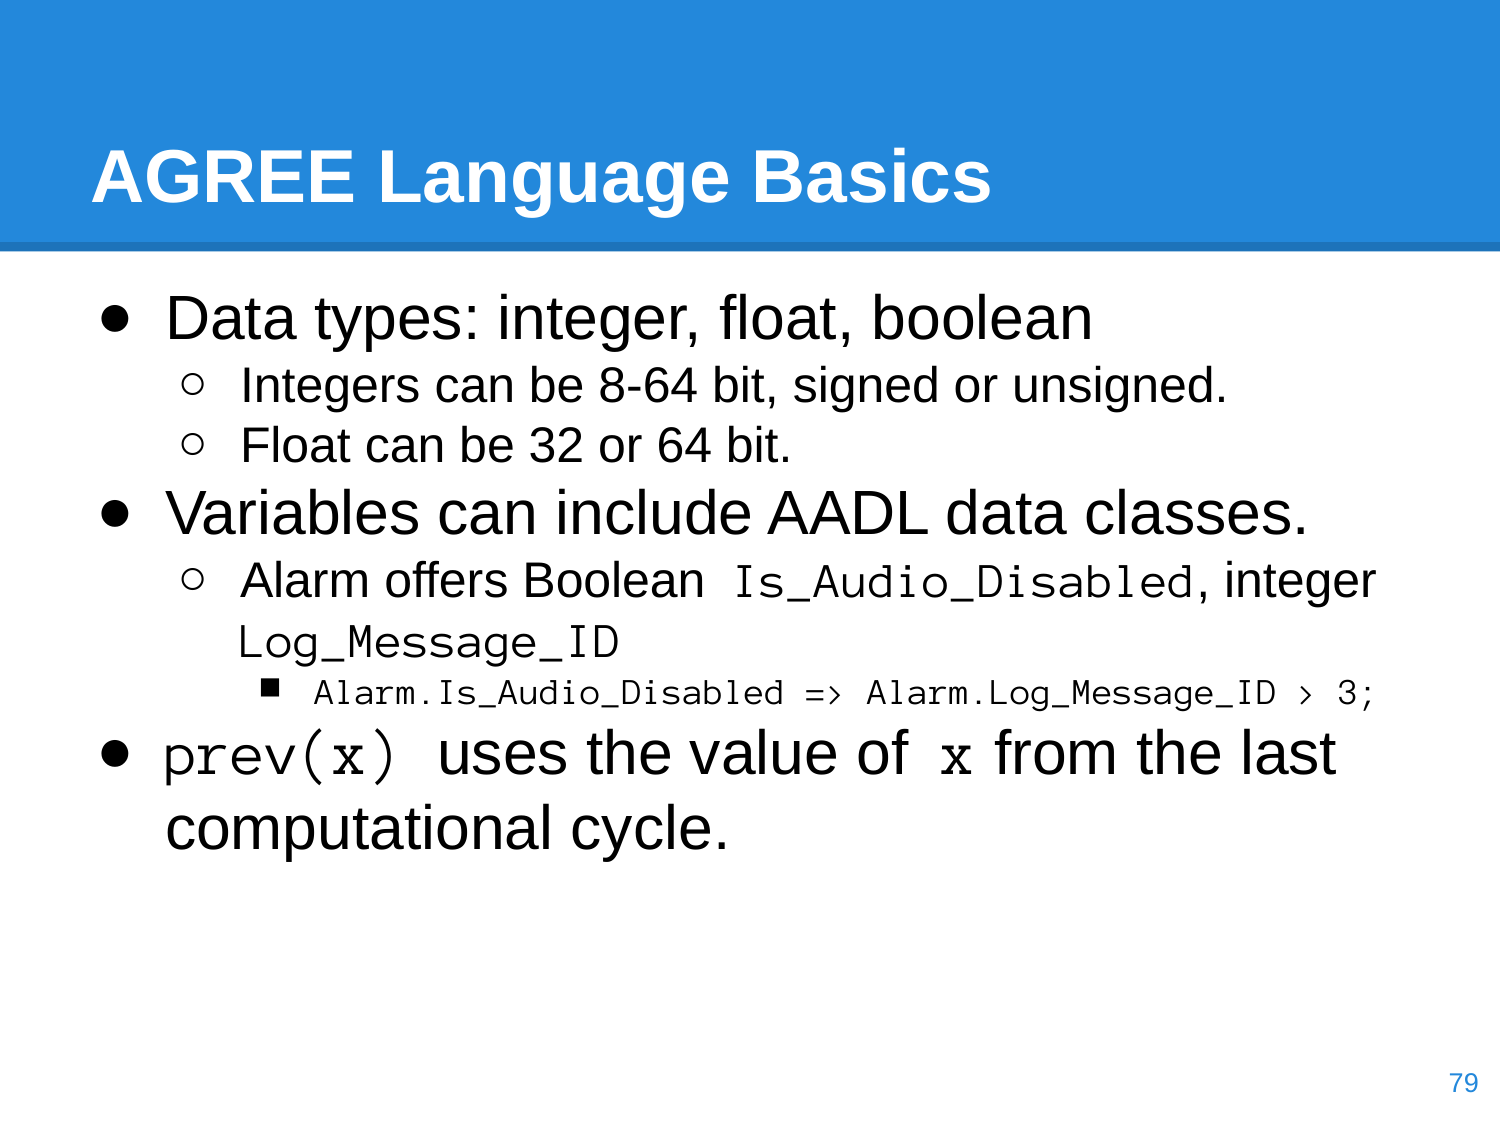

# AGREE Language Basics
Data types: integer, float, boolean
Integers can be 8-64 bit, signed or unsigned.
Float can be 32 or 64 bit.
Variables can include AADL data classes.
Alarm offers Boolean Is_Audio_Disabled, integer Log_Message_ID
Alarm.Is_Audio_Disabled => Alarm.Log_Message_ID > 3;
prev(x) uses the value of x from the last computational cycle.
79